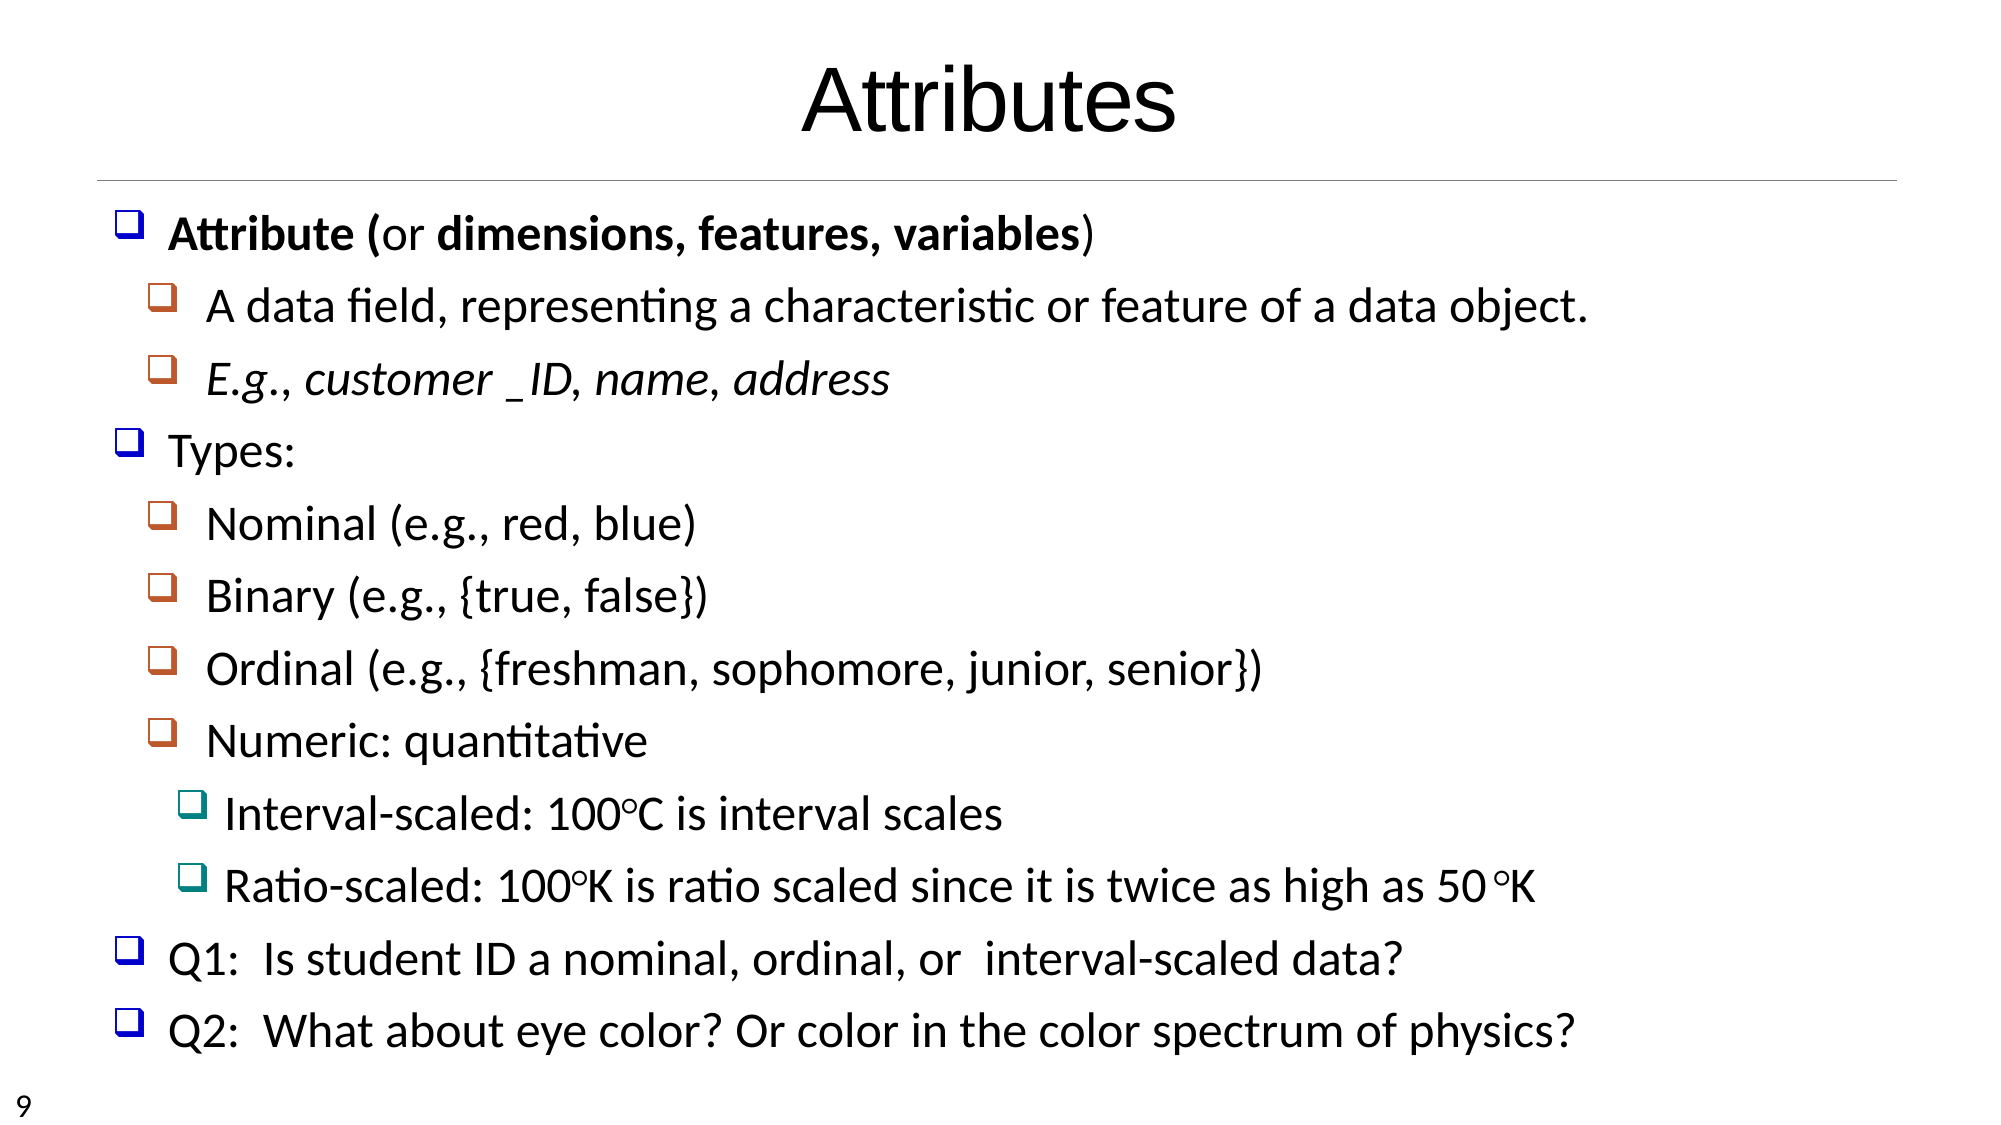

# Attributes
Attribute (or dimensions, features, variables)
A data field, representing a characteristic or feature of a data object.
E.g., customer _ID, name, address
Types:
Nominal (e.g., red, blue)
Binary (e.g., {true, false})
Ordinal (e.g., {freshman, sophomore, junior, senior})
Numeric: quantitative
Interval-scaled: 100○C is interval scales
Ratio-scaled: 100○K is ratio scaled since it is twice as high as 50 ○K
Q1:  Is student ID a nominal, ordinal, or  interval-scaled data?
Q2:  What about eye color? Or color in the color spectrum of physics?